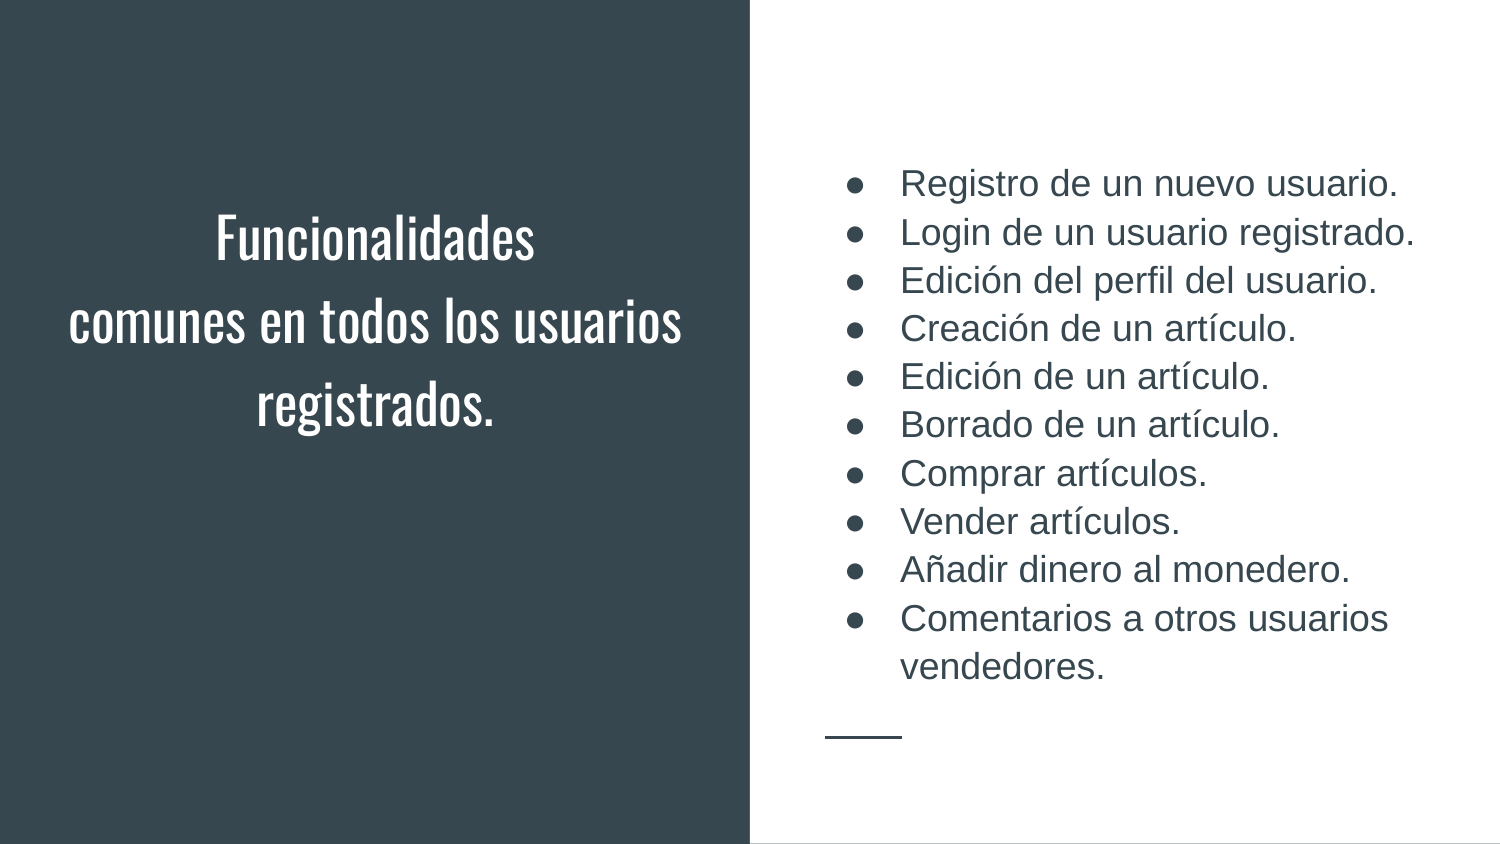

Registro de un nuevo usuario.
Login de un usuario registrado.
Edición del perfil del usuario.
Creación de un artículo.
Edición de un artículo.
Borrado de un artículo.
Comprar artículos.
Vender artículos.
Añadir dinero al monedero.
Comentarios a otros usuarios vendedores.
# Funcionalidades
comunes en todos los usuarios registrados.